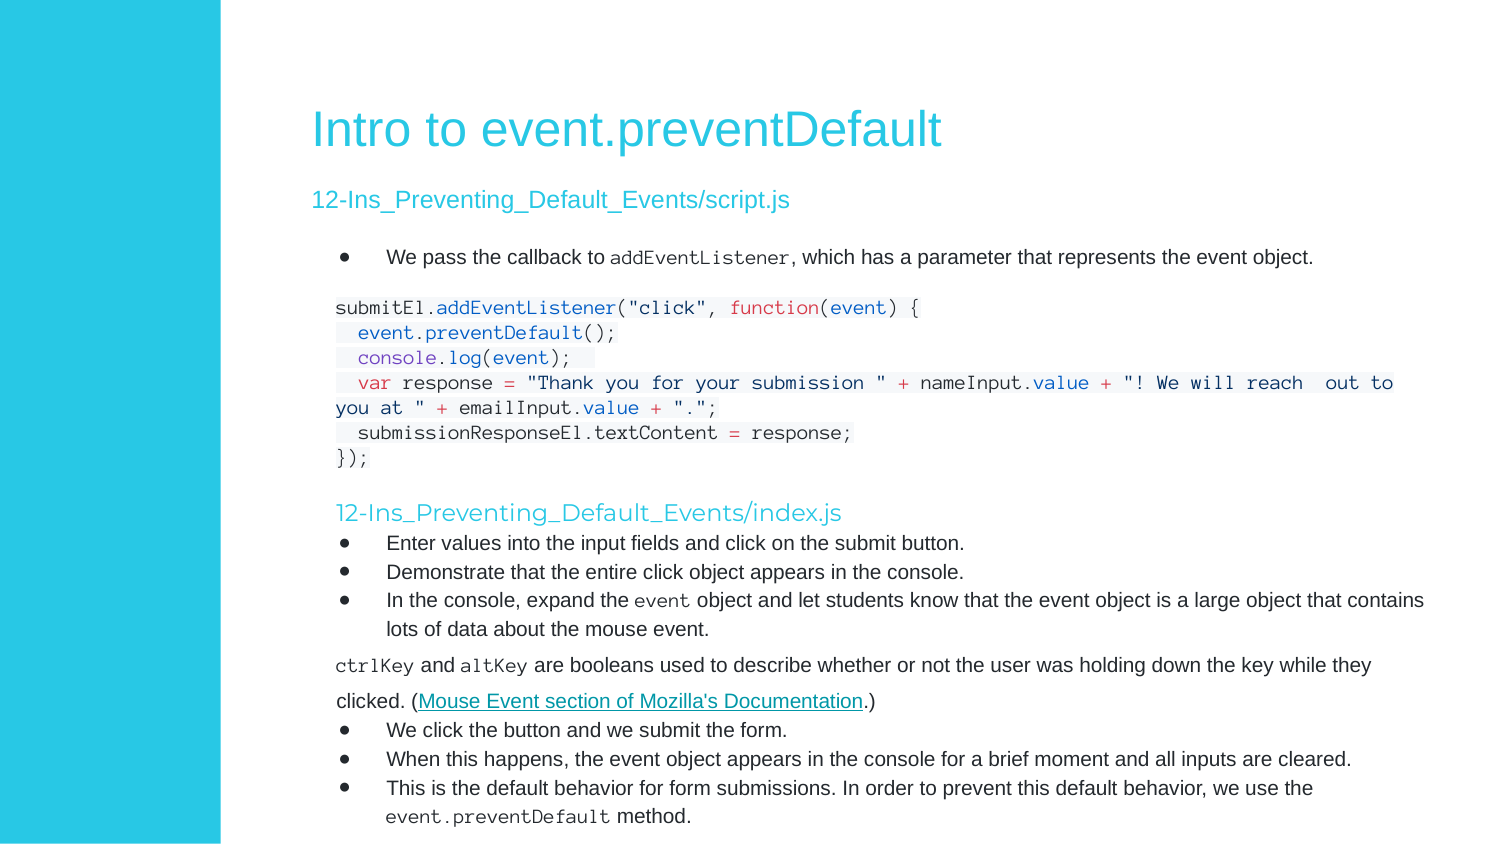

# Intro to event.preventDefault
12-Ins_Preventing_Default_Events/script.js

We pass the callback to addEventListener, which has a parameter that represents the event object.

submitEl.addEventListener("click", function(event) {
  event.preventDefault();
  console.log(event);
  var response = "Thank you for your submission " + nameInput.value + "! We will reach  out to you at " + emailInput.value + ".";
  submissionResponseEl.textContent = response;
});

12-Ins_Preventing_Default_Events/index.js
Enter values into the input fields and click on the submit button.
Demonstrate that the entire click object appears in the console.
In the console, expand the event object and let students know that the event object is a large object that contains lots of data about the mouse event.
ctrlKey and altKey are booleans used to describe whether or not the user was holding down the key while they clicked. (Mouse Event section of Mozilla's Documentation.)
We click the button and we submit the form.
When this happens, the event object appears in the console for a brief moment and all inputs are cleared.
This is the default behavior for form submissions. In order to prevent this default behavior, we use the event.preventDefault method.